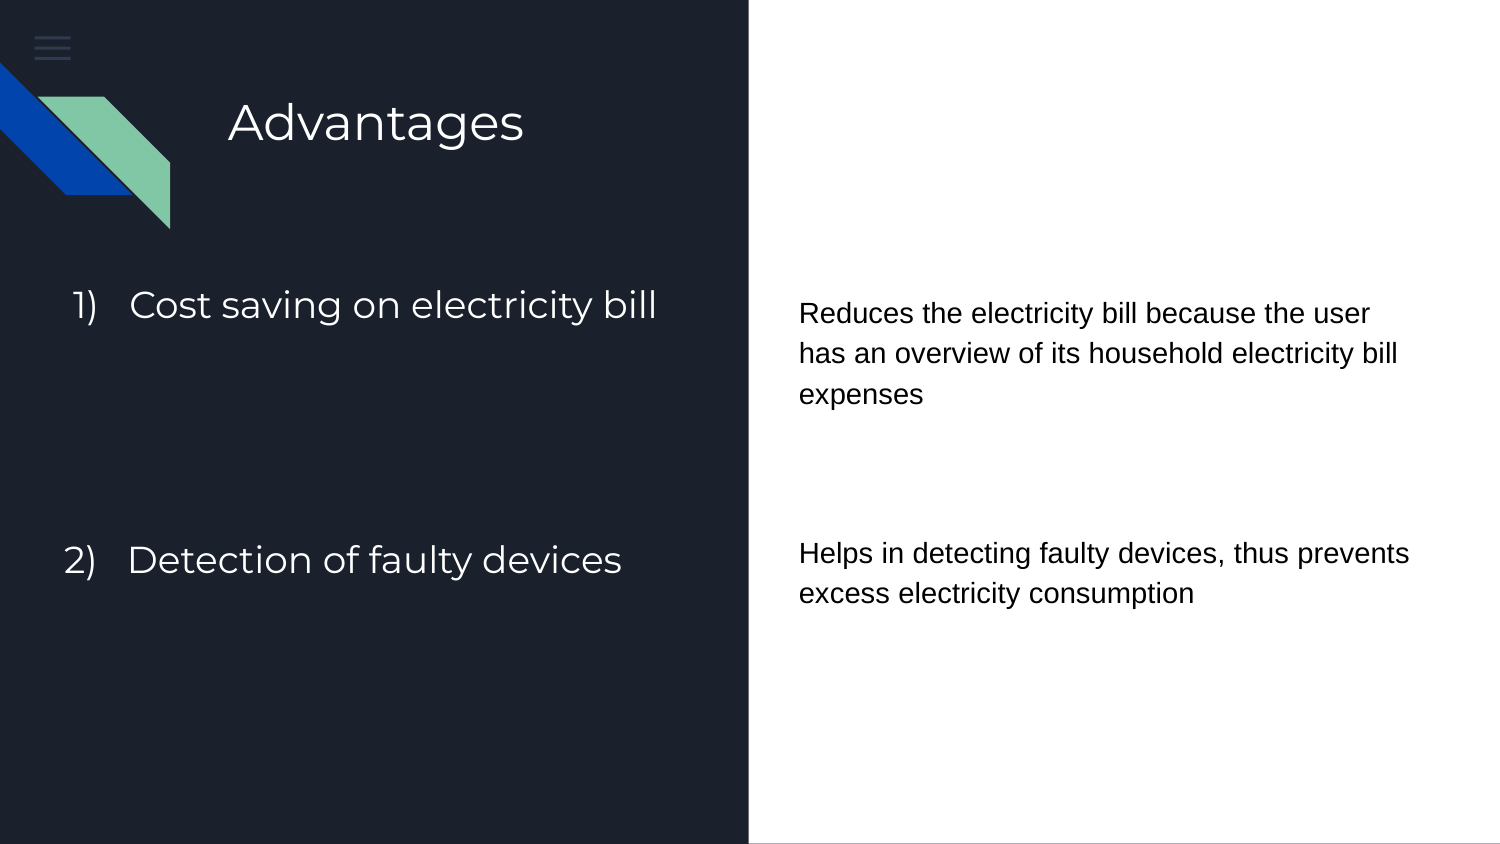

Advantages
# Cost saving on electricity bill
Reduces the electricity bill because the user has an overview of its household electricity bill expenses

 2)   Detection of faulty devices
Helps in detecting faulty devices, thus prevents excess electricity consumption